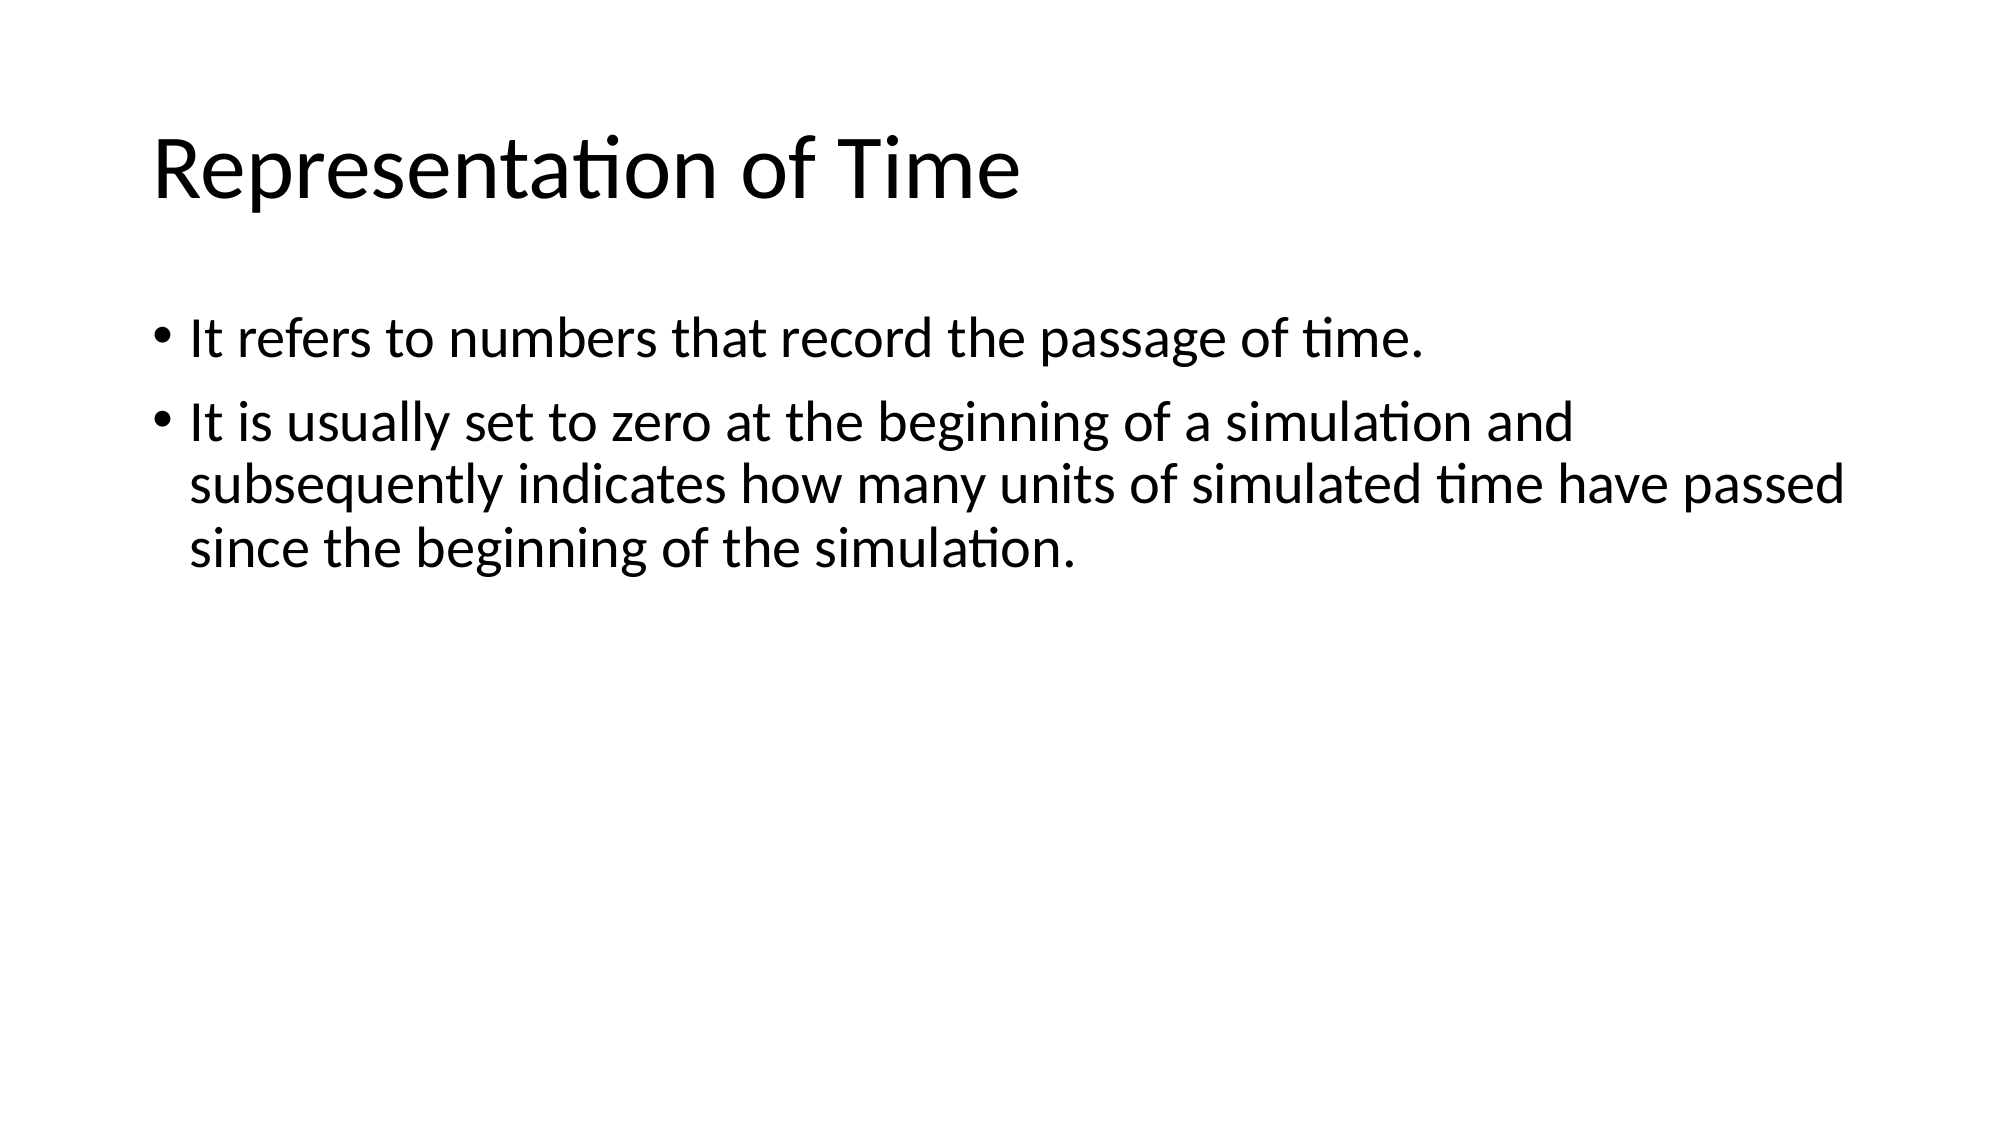

# Representation of Time
It refers to numbers that record the passage of time.
It is usually set to zero at the beginning of a simulation and subsequently indicates how many units of simulated time have passed since the beginning of the simulation.